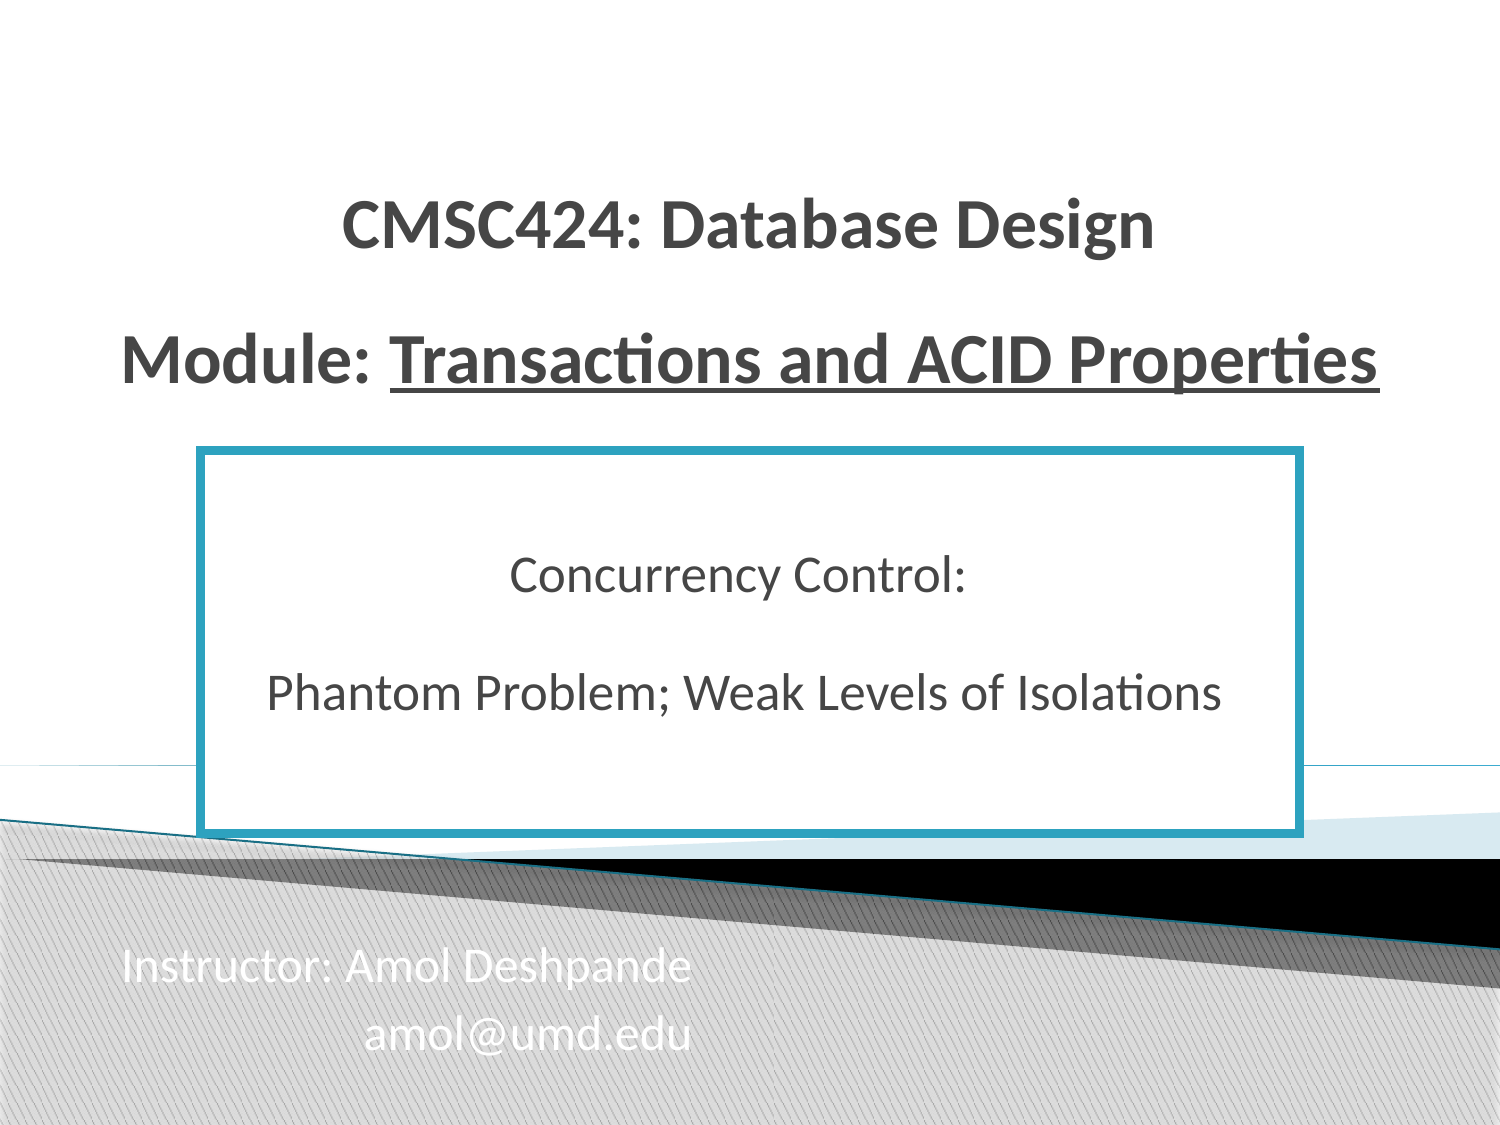

# CMSC424: Database Design Module: Transactions and ACID Properties
Concurrency Control:
Phantom Problem; Weak Levels of Isolations
Instructor: Amol Deshpande
                   amol@umd.edu